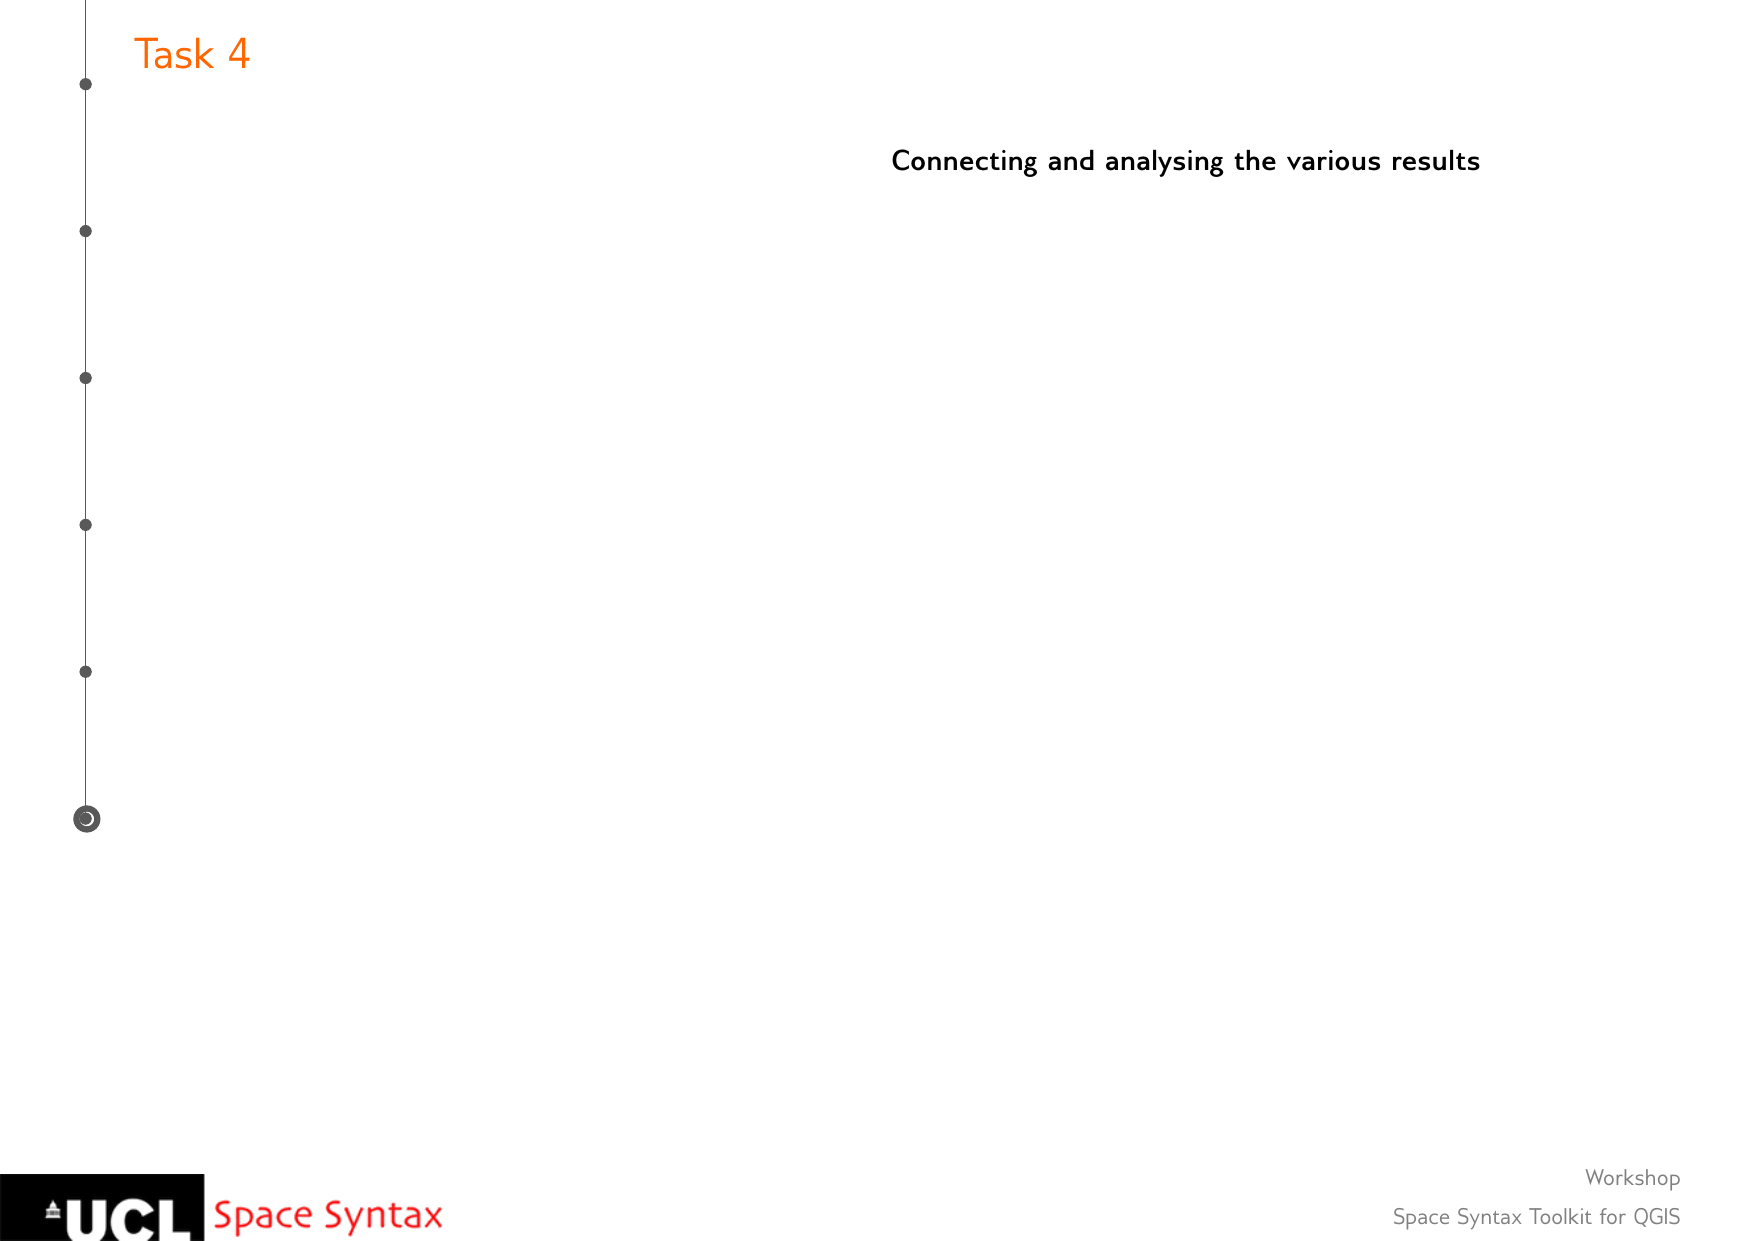

Task 4
Connecting and analysing the various results